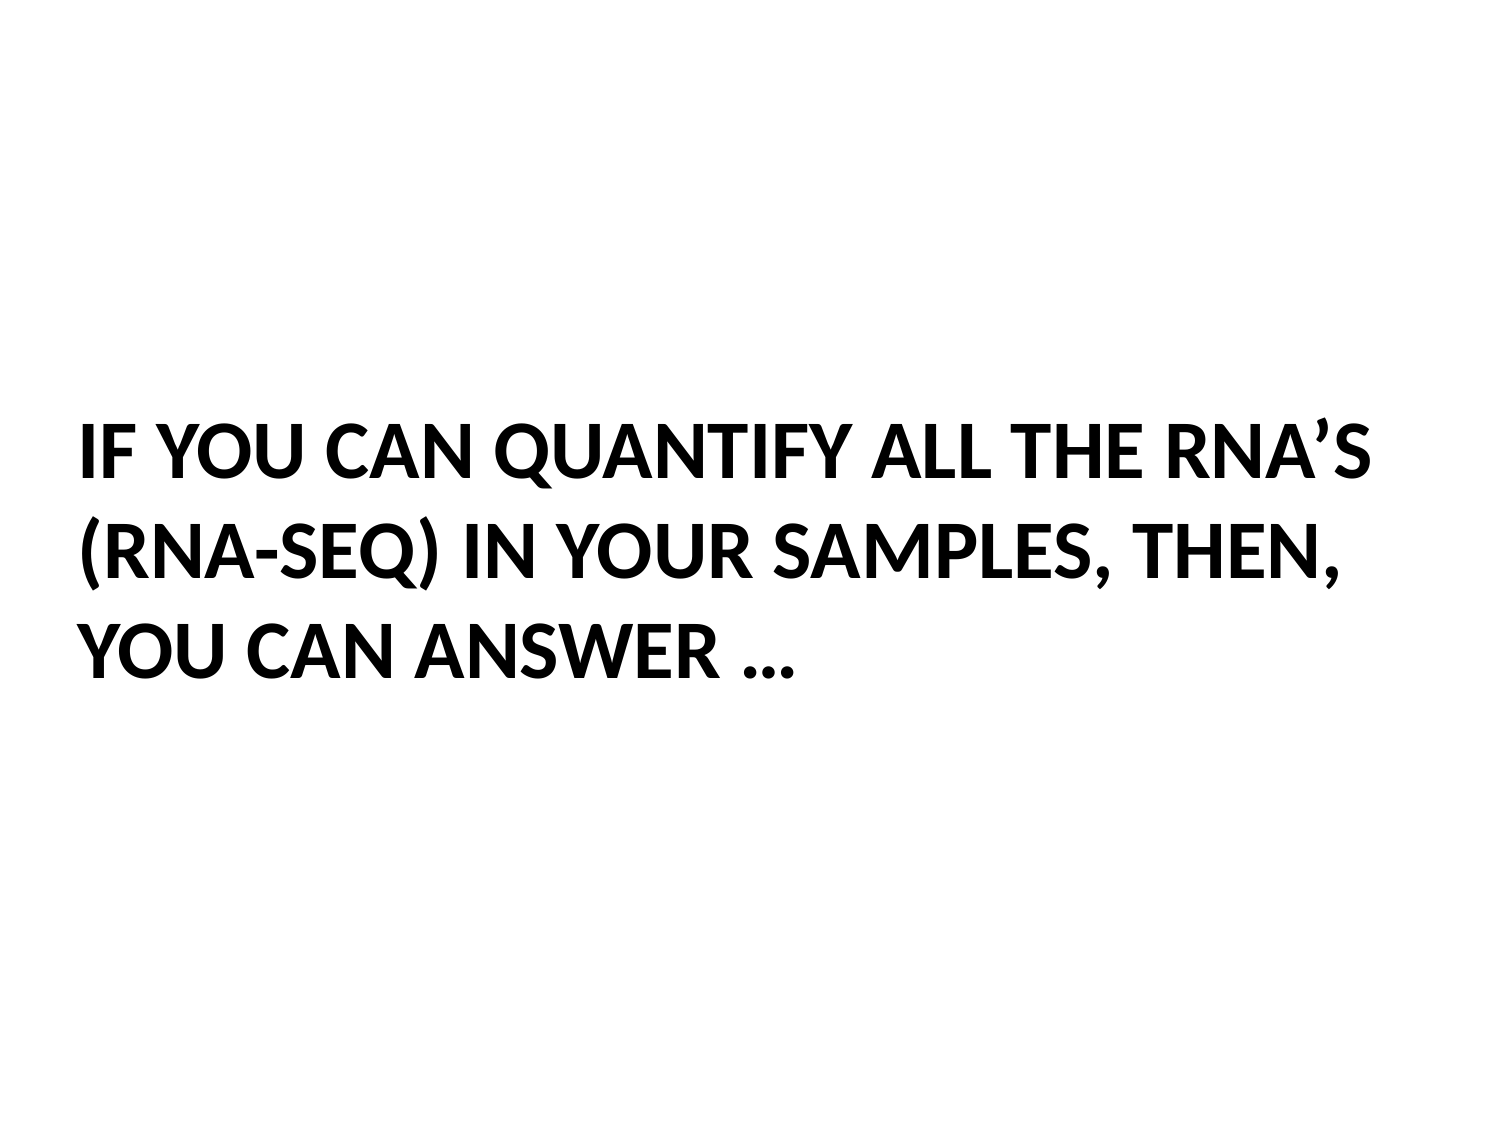

# If you can quantify all the rna’s (rna-seq) in your samples, then, you can answeR …